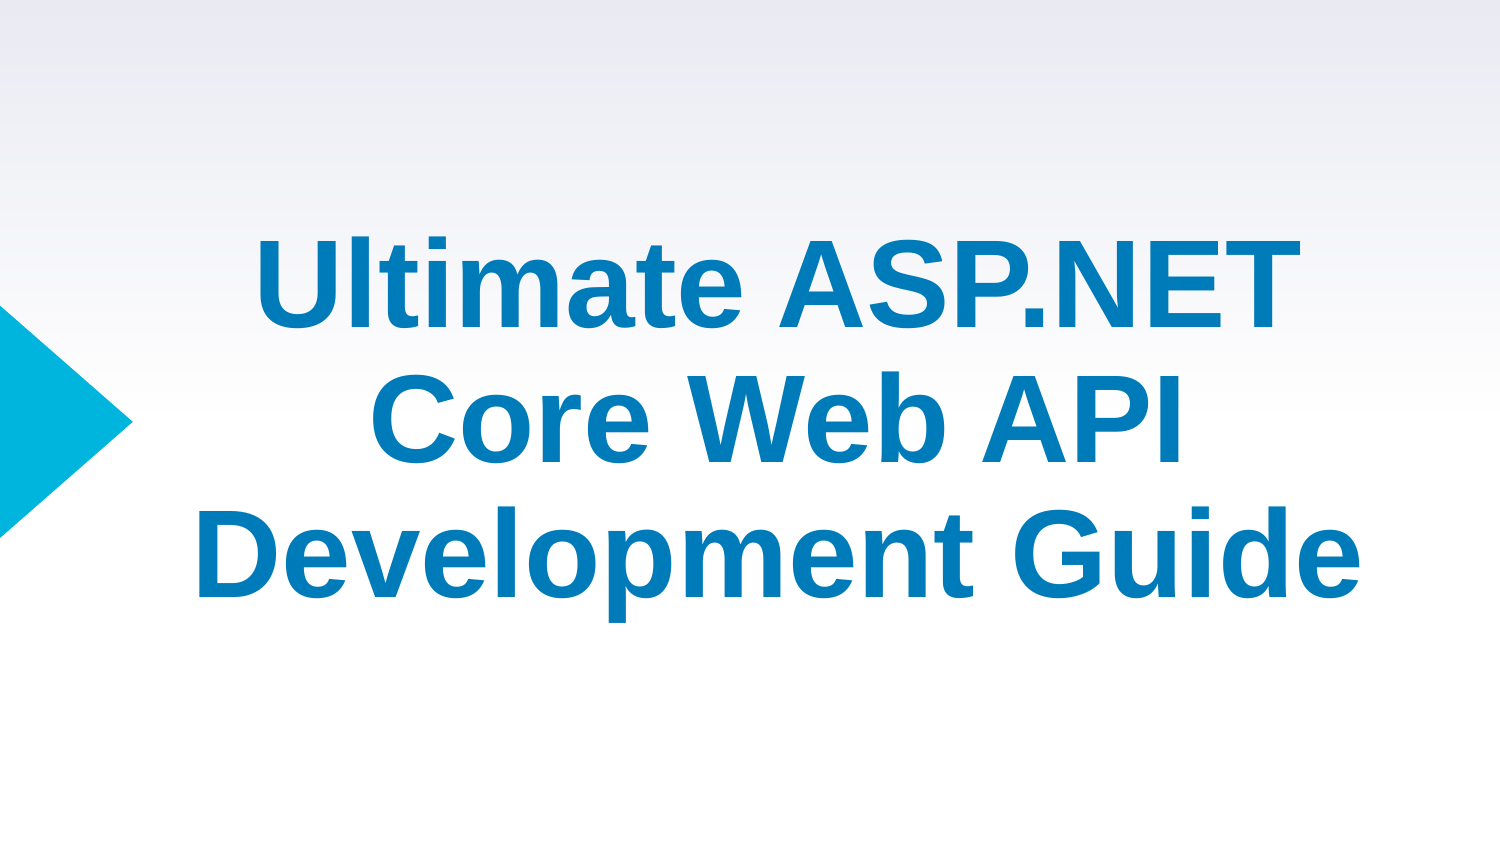

# Ultimate ASP.NET Core Web API Development Guide